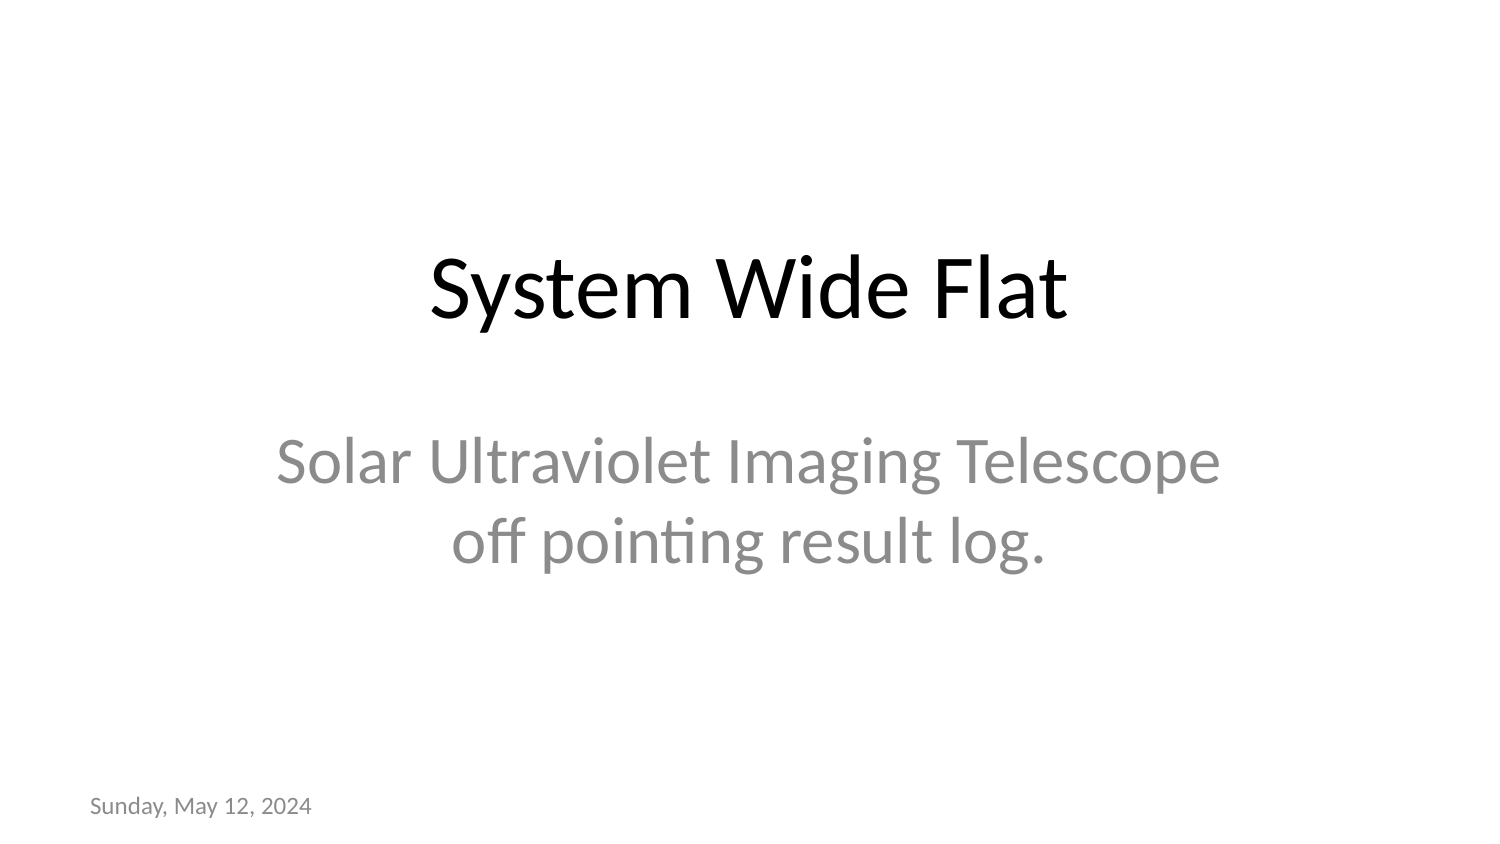

# System Wide Flat
Solar Ultraviolet Imaging Telescope off pointing result log.
Sunday, May 12, 2024